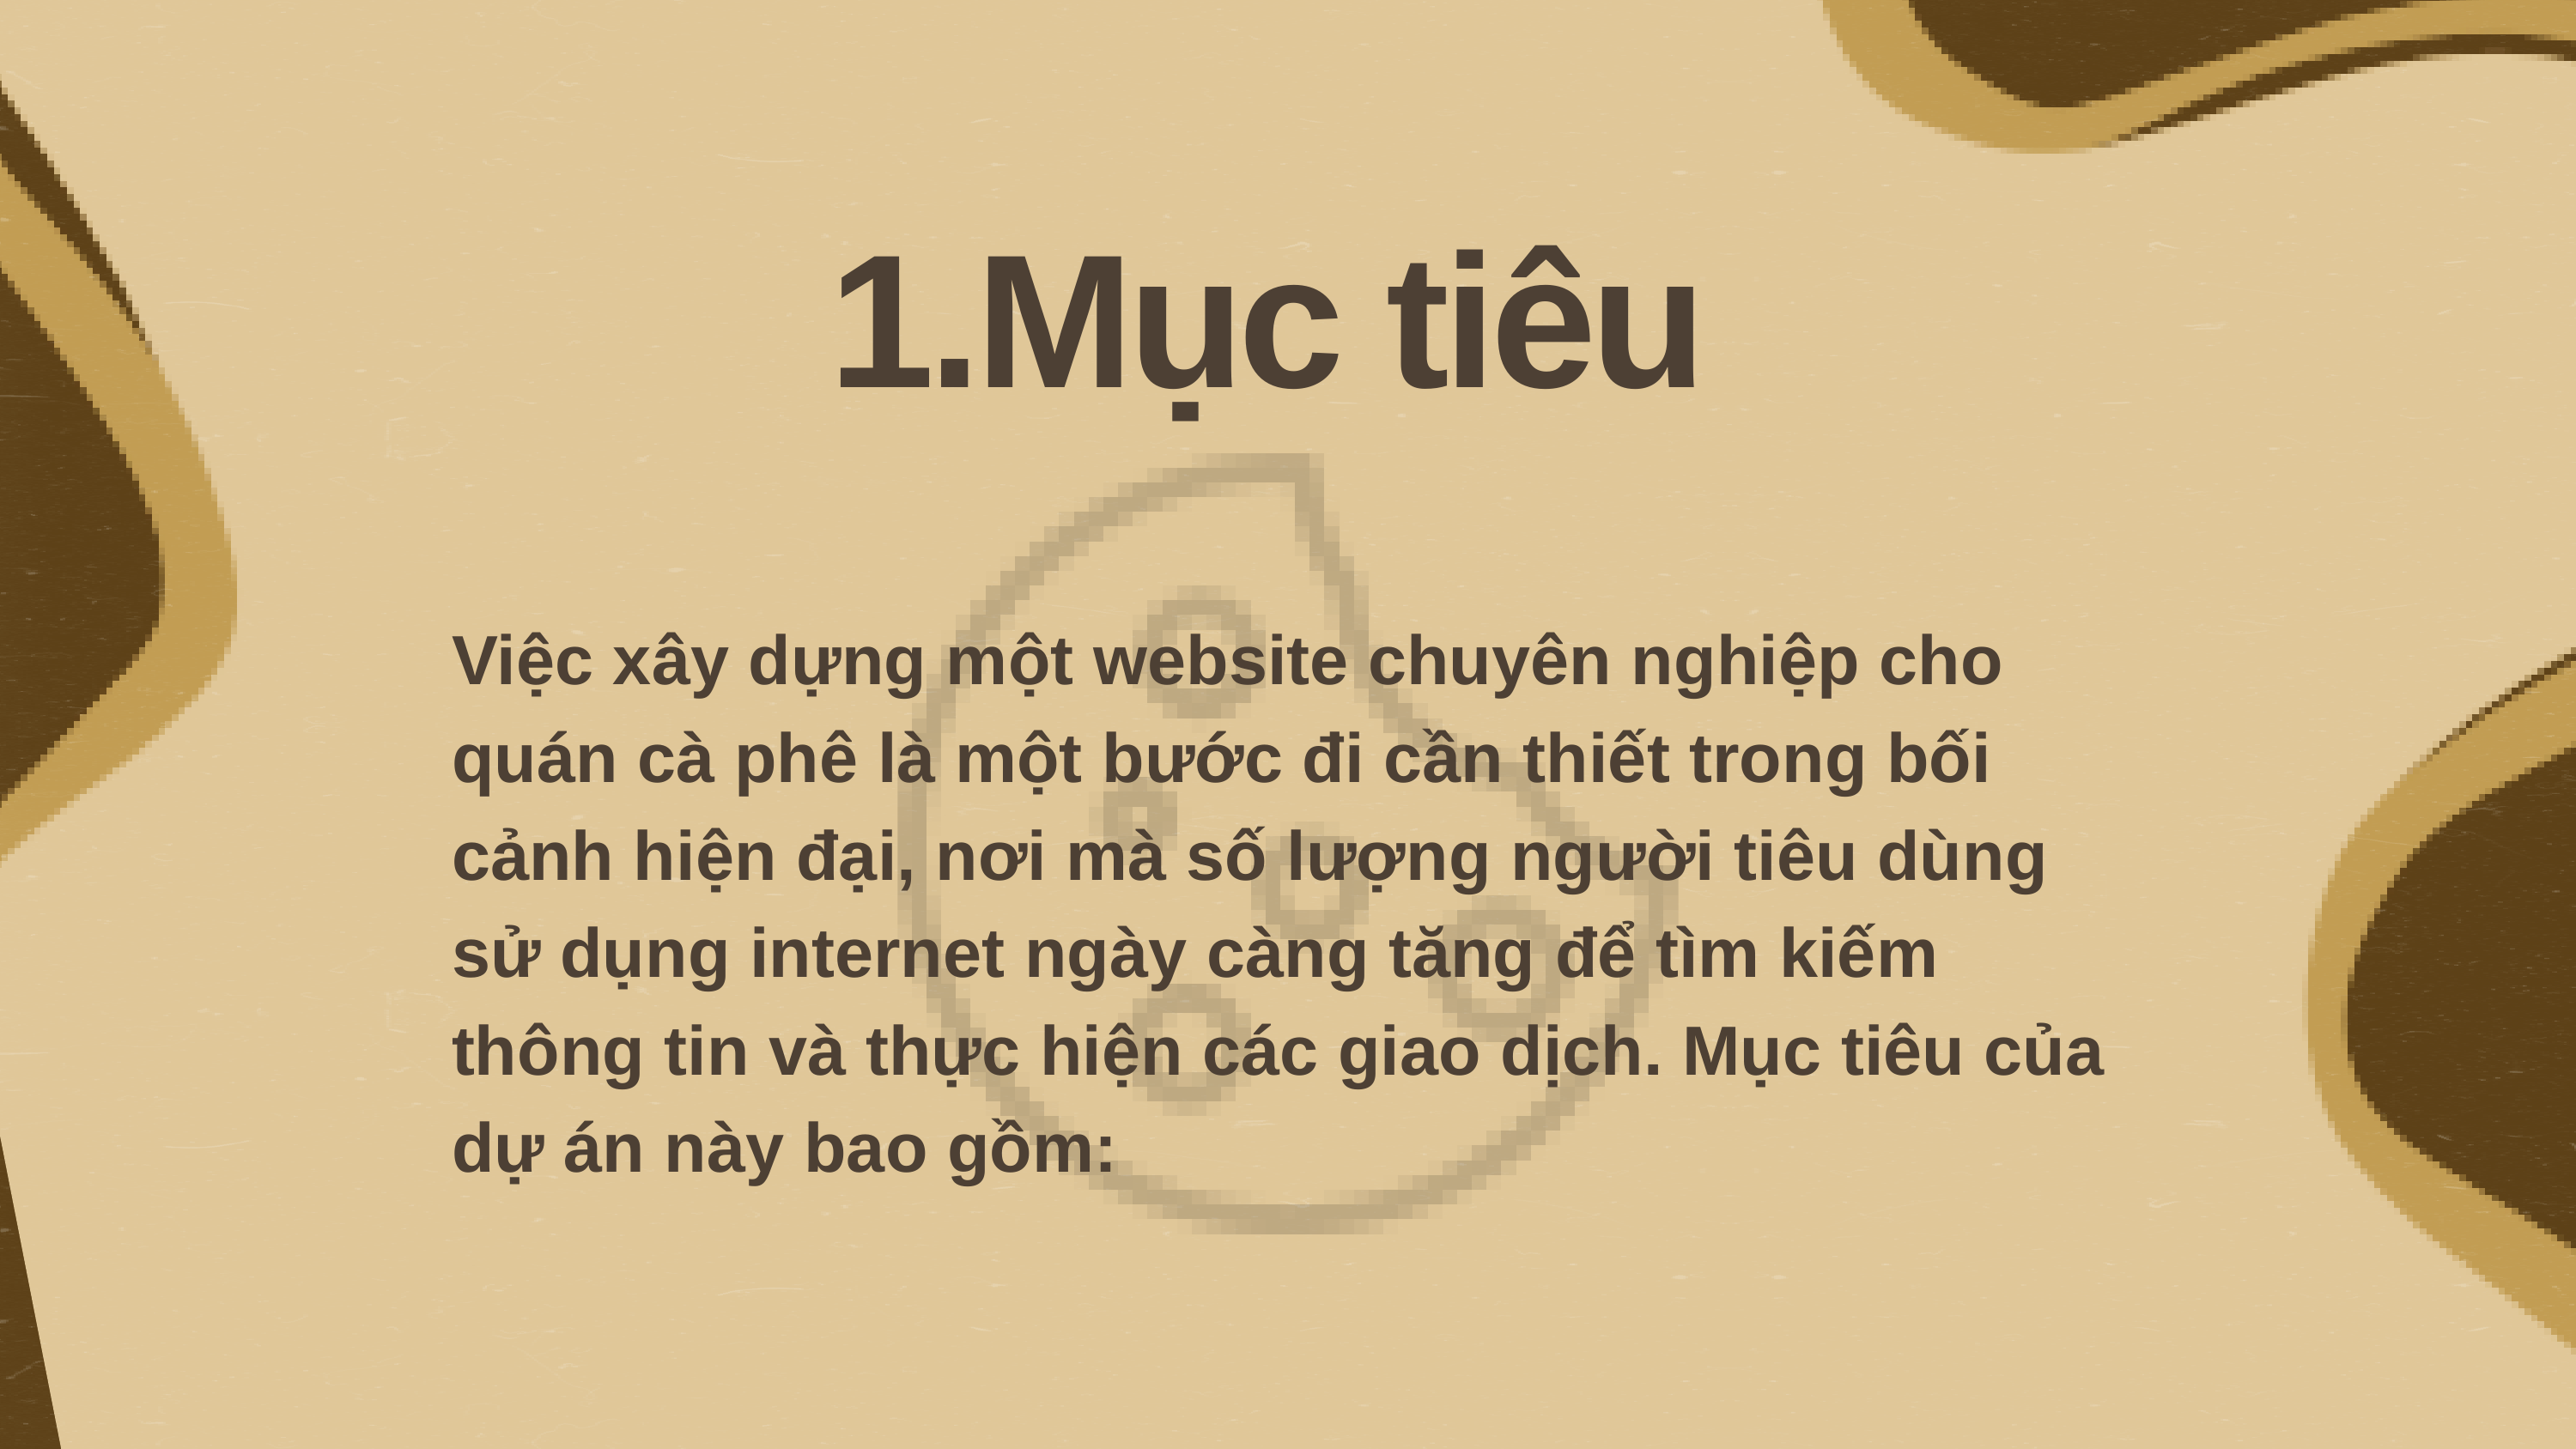

1.Mục tiêu

Việc xây dựng một website chuyên nghiệp cho quán cà phê là một bước đi cần thiết trong bối cảnh hiện đại, nơi mà số lượng người tiêu dùng sử dụng internet ngày càng tăng để tìm kiếm thông tin và thực hiện các giao dịch. Mục tiêu của dự án này bao gồm: